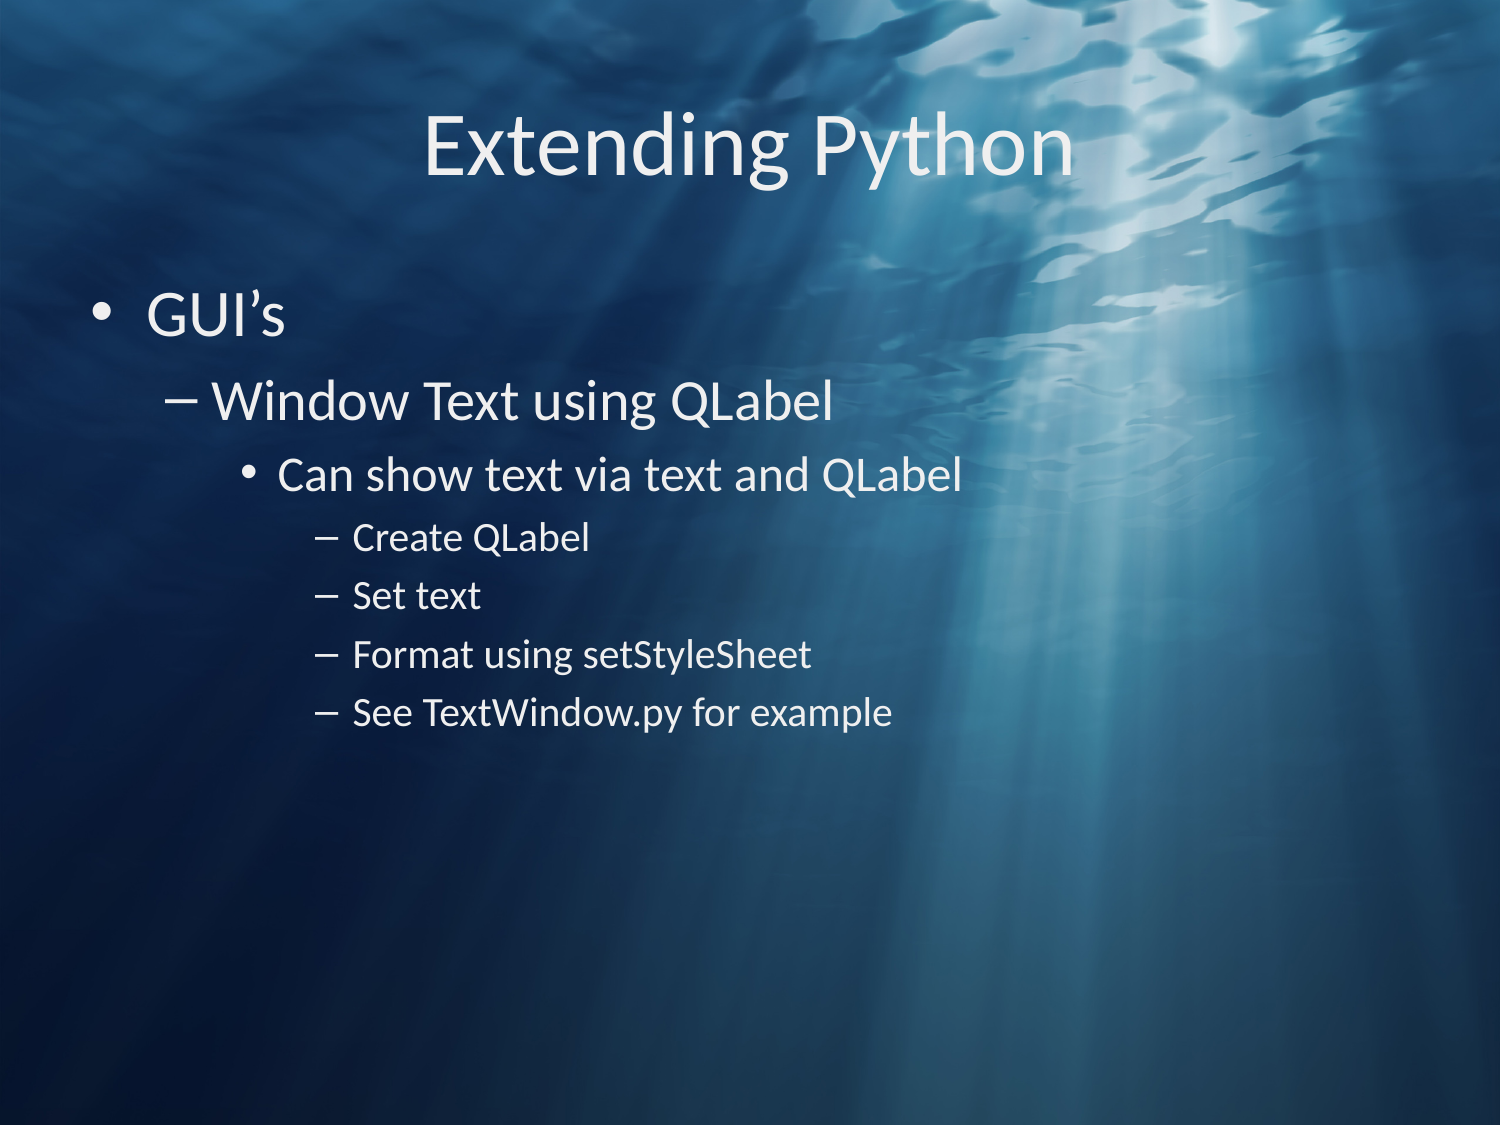

# Extending Python
GUI’s
Window Text using QLabel
Can show text via text and QLabel
Create QLabel
Set text
Format using setStyleSheet
See TextWindow.py for example